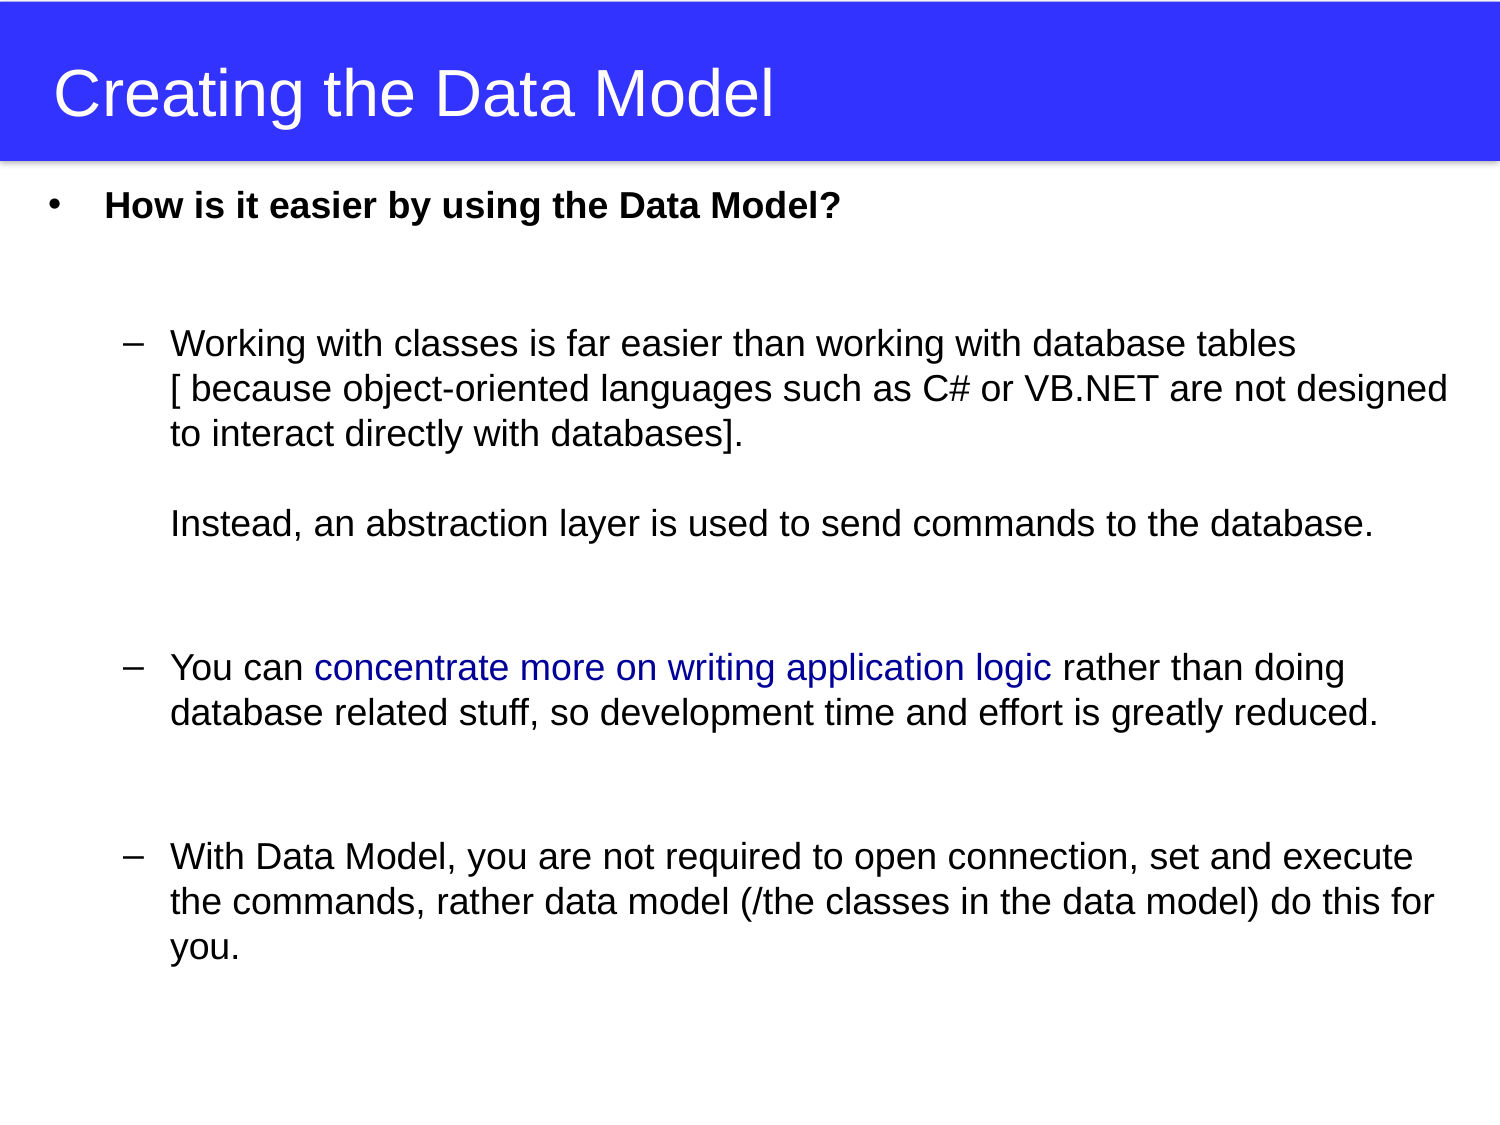

# Creating the Data Model
How is it easier by using the Data Model?

Working with classes is far easier than working with database tables
[ because object-oriented languages such as C# or VB.NET are not designed to interact directly with databases].
Instead, an abstraction layer is used to send commands to the database.

You can concentrate more on writing application logic rather than doing database related stuff, so development time and effort is greatly reduced.

With Data Model, you are not required to open connection, set and execute the commands, rather data model (/the classes in the data model) do this for you.